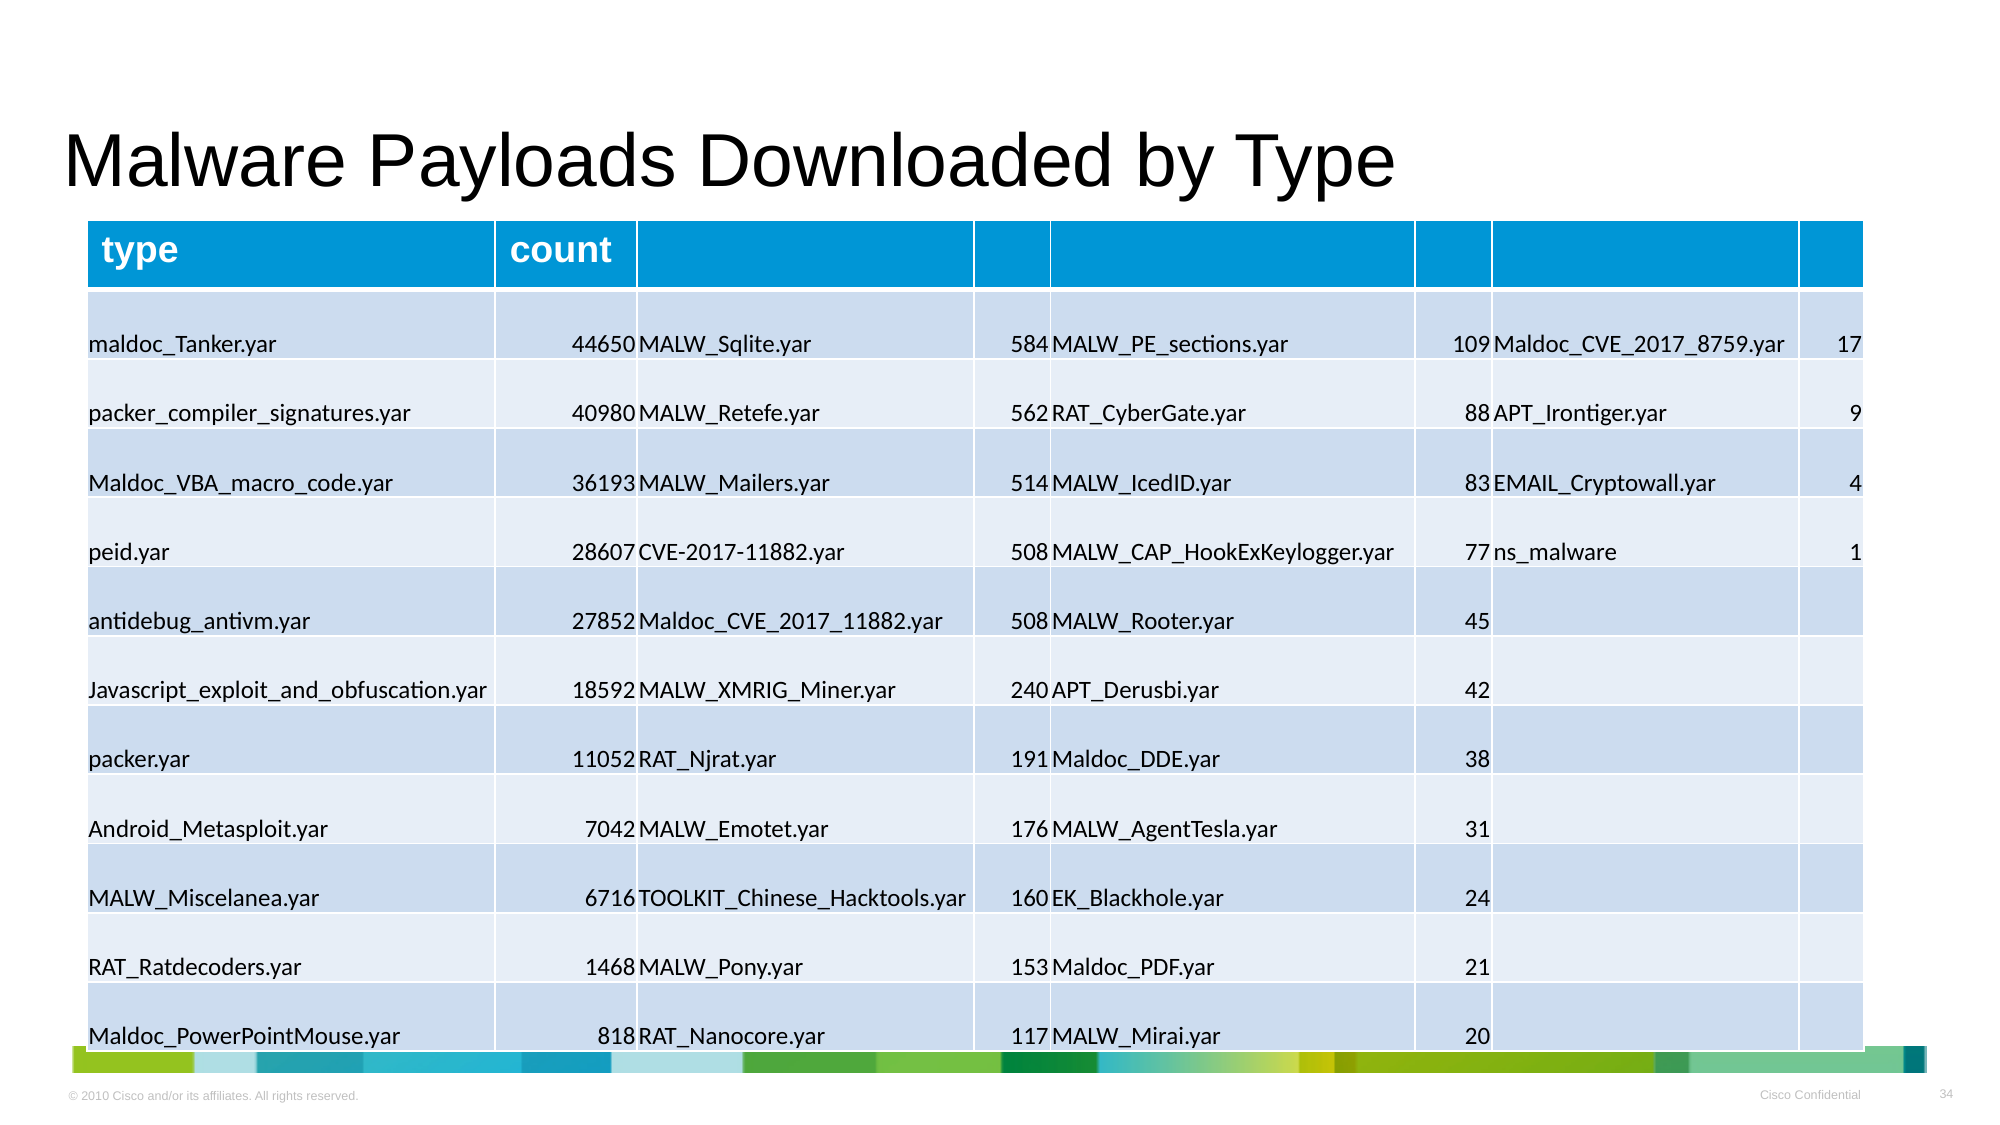

# Malware Payloads Downloaded by Type

| type | count |  |  |  |  |  |  |
| --- | --- | --- | --- | --- | --- | --- | --- |
| maldoc\_Tanker.yar | 44650 | MALW\_Sqlite.yar | 584 | MALW\_PE\_sections.yar | 109 | Maldoc\_CVE\_2017\_8759.yar | 17 |
| packer\_compiler\_signatures.yar | 40980 | MALW\_Retefe.yar | 562 | RAT\_CyberGate.yar | 88 | APT\_Irontiger.yar | 9 |
| Maldoc\_VBA\_macro\_code.yar | 36193 | MALW\_Mailers.yar | 514 | MALW\_IcedID.yar | 83 | EMAIL\_Cryptowall.yar | 4 |
| peid.yar | 28607 | CVE-2017-11882.yar | 508 | MALW\_CAP\_HookExKeylogger.yar | 77 | ns\_malware | 1 |
| antidebug\_antivm.yar | 27852 | Maldoc\_CVE\_2017\_11882.yar | 508 | MALW\_Rooter.yar | 45 |  |  |
| Javascript\_exploit\_and\_obfuscation.yar | 18592 | MALW\_XMRIG\_Miner.yar | 240 | APT\_Derusbi.yar | 42 |  |  |
| packer.yar | 11052 | RAT\_Njrat.yar | 191 | Maldoc\_DDE.yar | 38 |  |  |
| Android\_Metasploit.yar | 7042 | MALW\_Emotet.yar | 176 | MALW\_AgentTesla.yar | 31 |  |  |
| MALW\_Miscelanea.yar | 6716 | TOOLKIT\_Chinese\_Hacktools.yar | 160 | EK\_Blackhole.yar | 24 |  |  |
| RAT\_Ratdecoders.yar | 1468 | MALW\_Pony.yar | 153 | Maldoc\_PDF.yar | 21 |  |  |
| Maldoc\_PowerPointMouse.yar | 818 | RAT\_Nanocore.yar | 117 | MALW\_Mirai.yar | 20 |  |  |